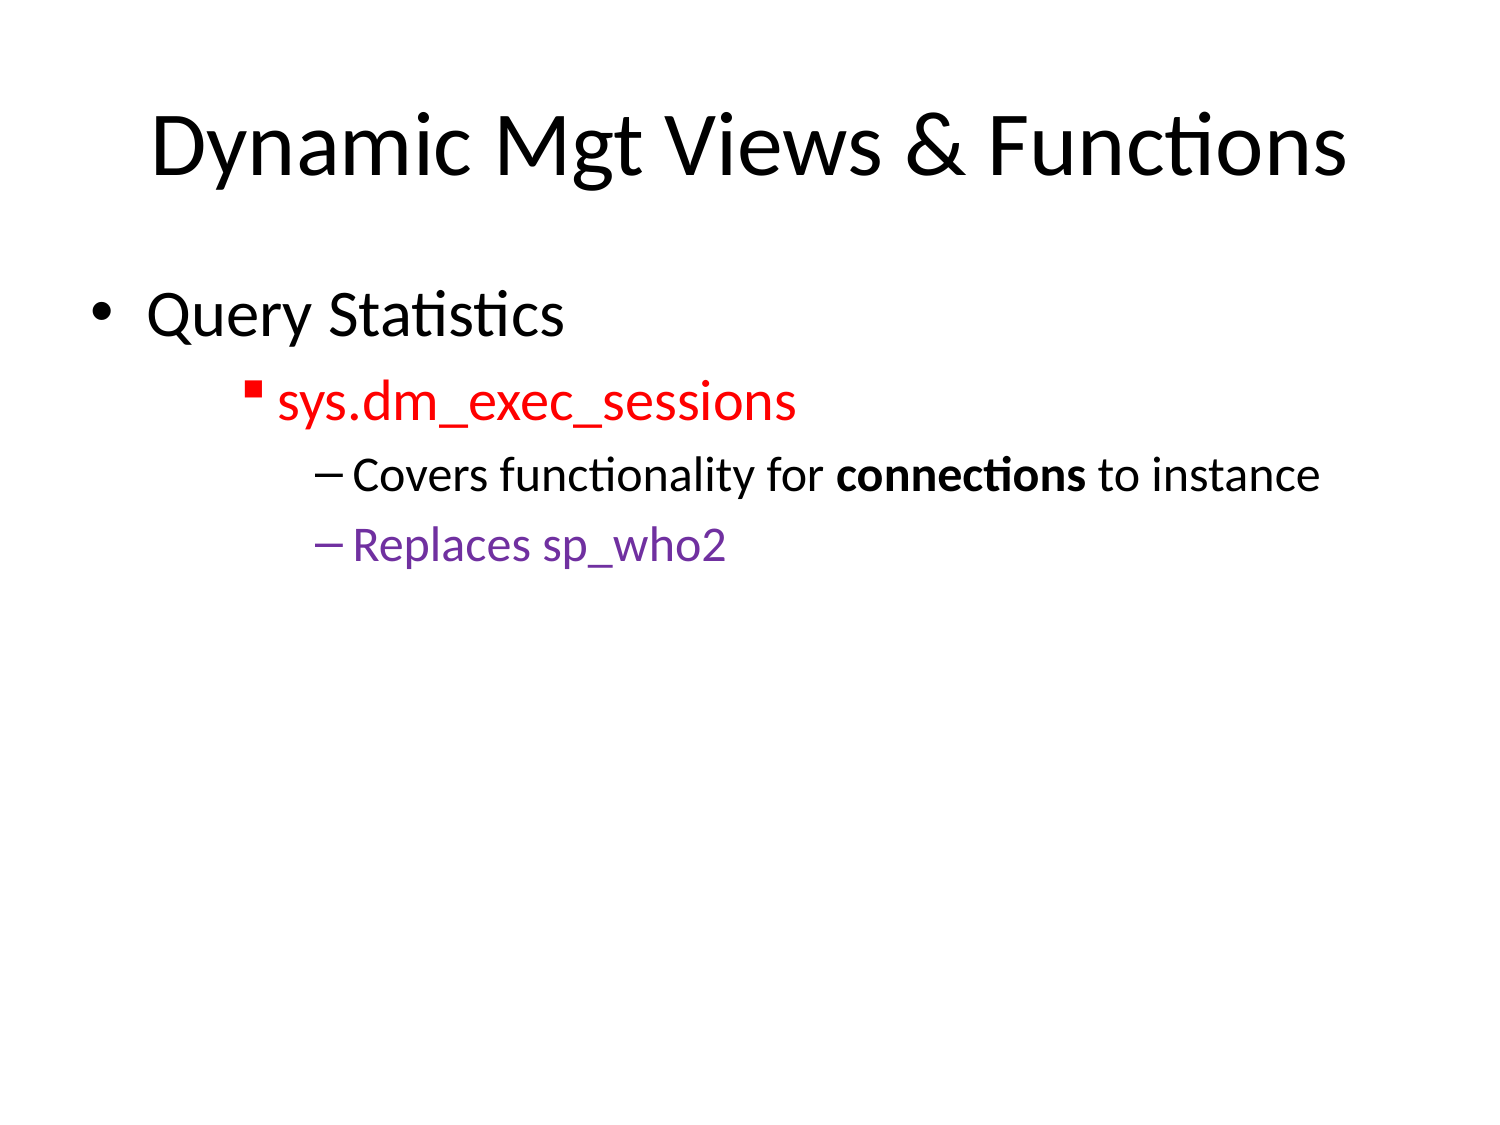

# Dynamic Mgt Views & Functions
Query Statistics
sys.dm_exec_sessions
Covers functionality for connections to instance
Replaces sp_who2